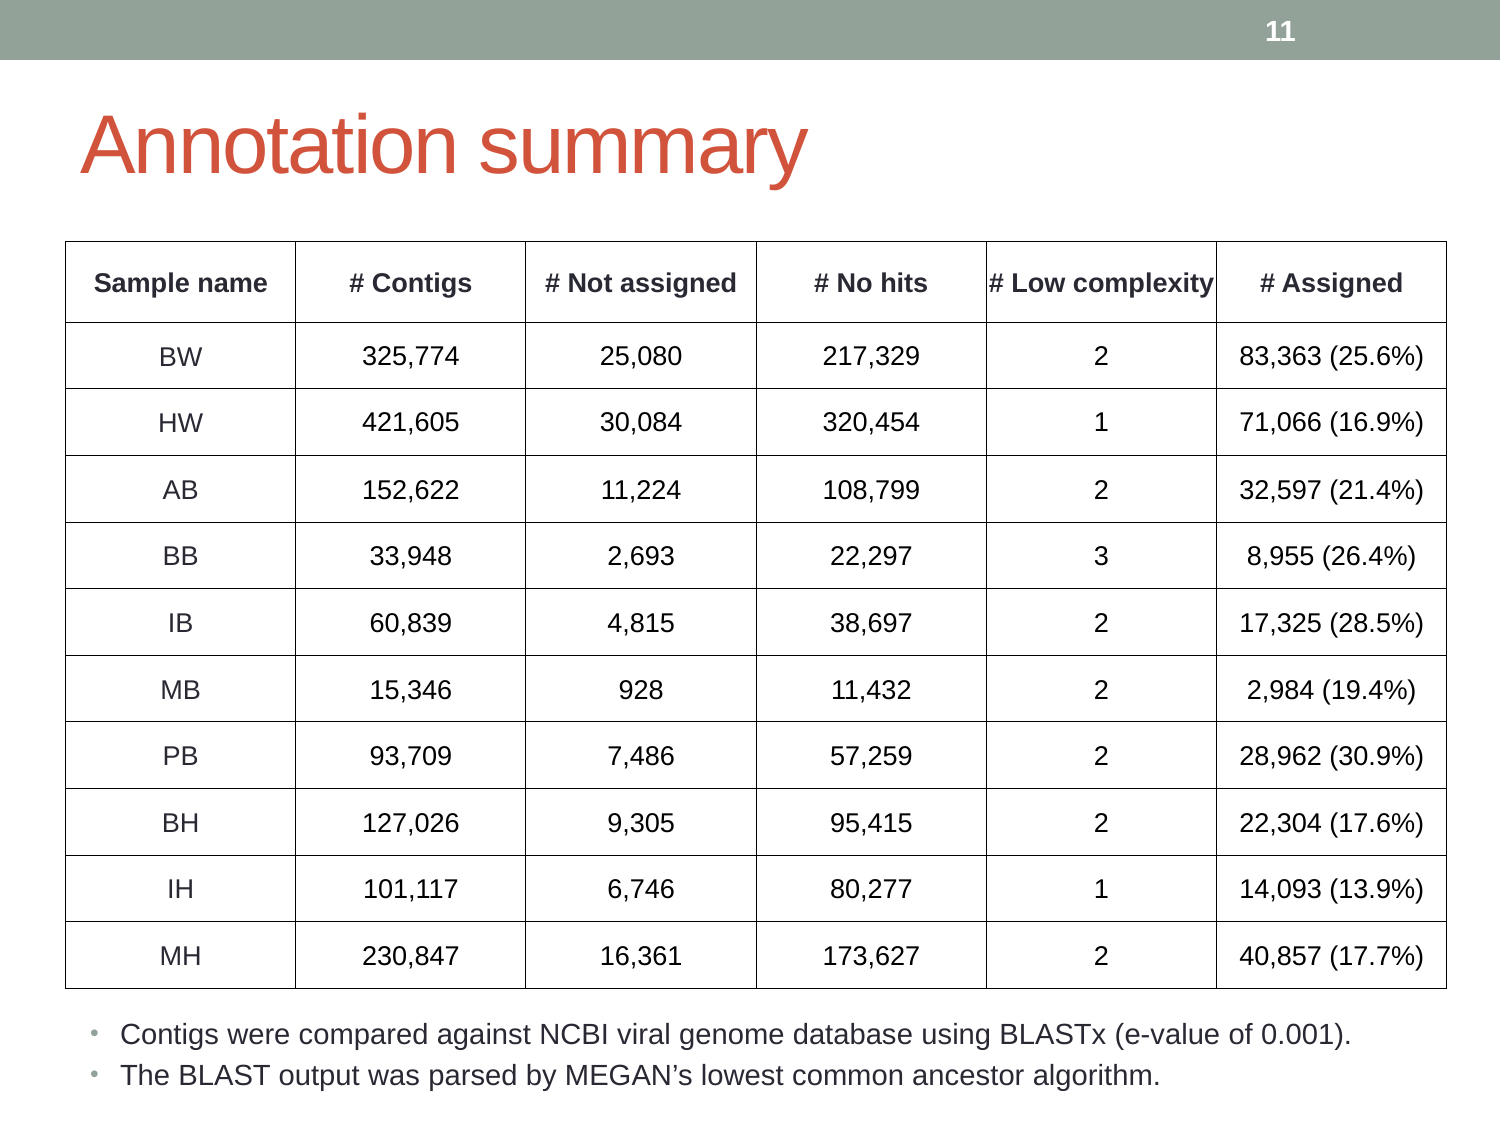

11
# Annotation summary
| Sample name | # Contigs | # Not assigned | # No hits | # Low complexity | # Assigned |
| --- | --- | --- | --- | --- | --- |
| BW | 325,774 | 25,080 | 217,329 | 2 | 83,363 (25.6%) |
| HW | 421,605 | 30,084 | 320,454 | 1 | 71,066 (16.9%) |
| AB | 152,622 | 11,224 | 108,799 | 2 | 32,597 (21.4%) |
| BB | 33,948 | 2,693 | 22,297 | 3 | 8,955 (26.4%) |
| IB | 60,839 | 4,815 | 38,697 | 2 | 17,325 (28.5%) |
| MB | 15,346 | 928 | 11,432 | 2 | 2,984 (19.4%) |
| PB | 93,709 | 7,486 | 57,259 | 2 | 28,962 (30.9%) |
| BH | 127,026 | 9,305 | 95,415 | 2 | 22,304 (17.6%) |
| IH | 101,117 | 6,746 | 80,277 | 1 | 14,093 (13.9%) |
| MH | 230,847 | 16,361 | 173,627 | 2 | 40,857 (17.7%) |
Contigs were compared against NCBI viral genome database using BLASTx (e-value of 0.001).
The BLAST output was parsed by MEGAN’s lowest common ancestor algorithm.